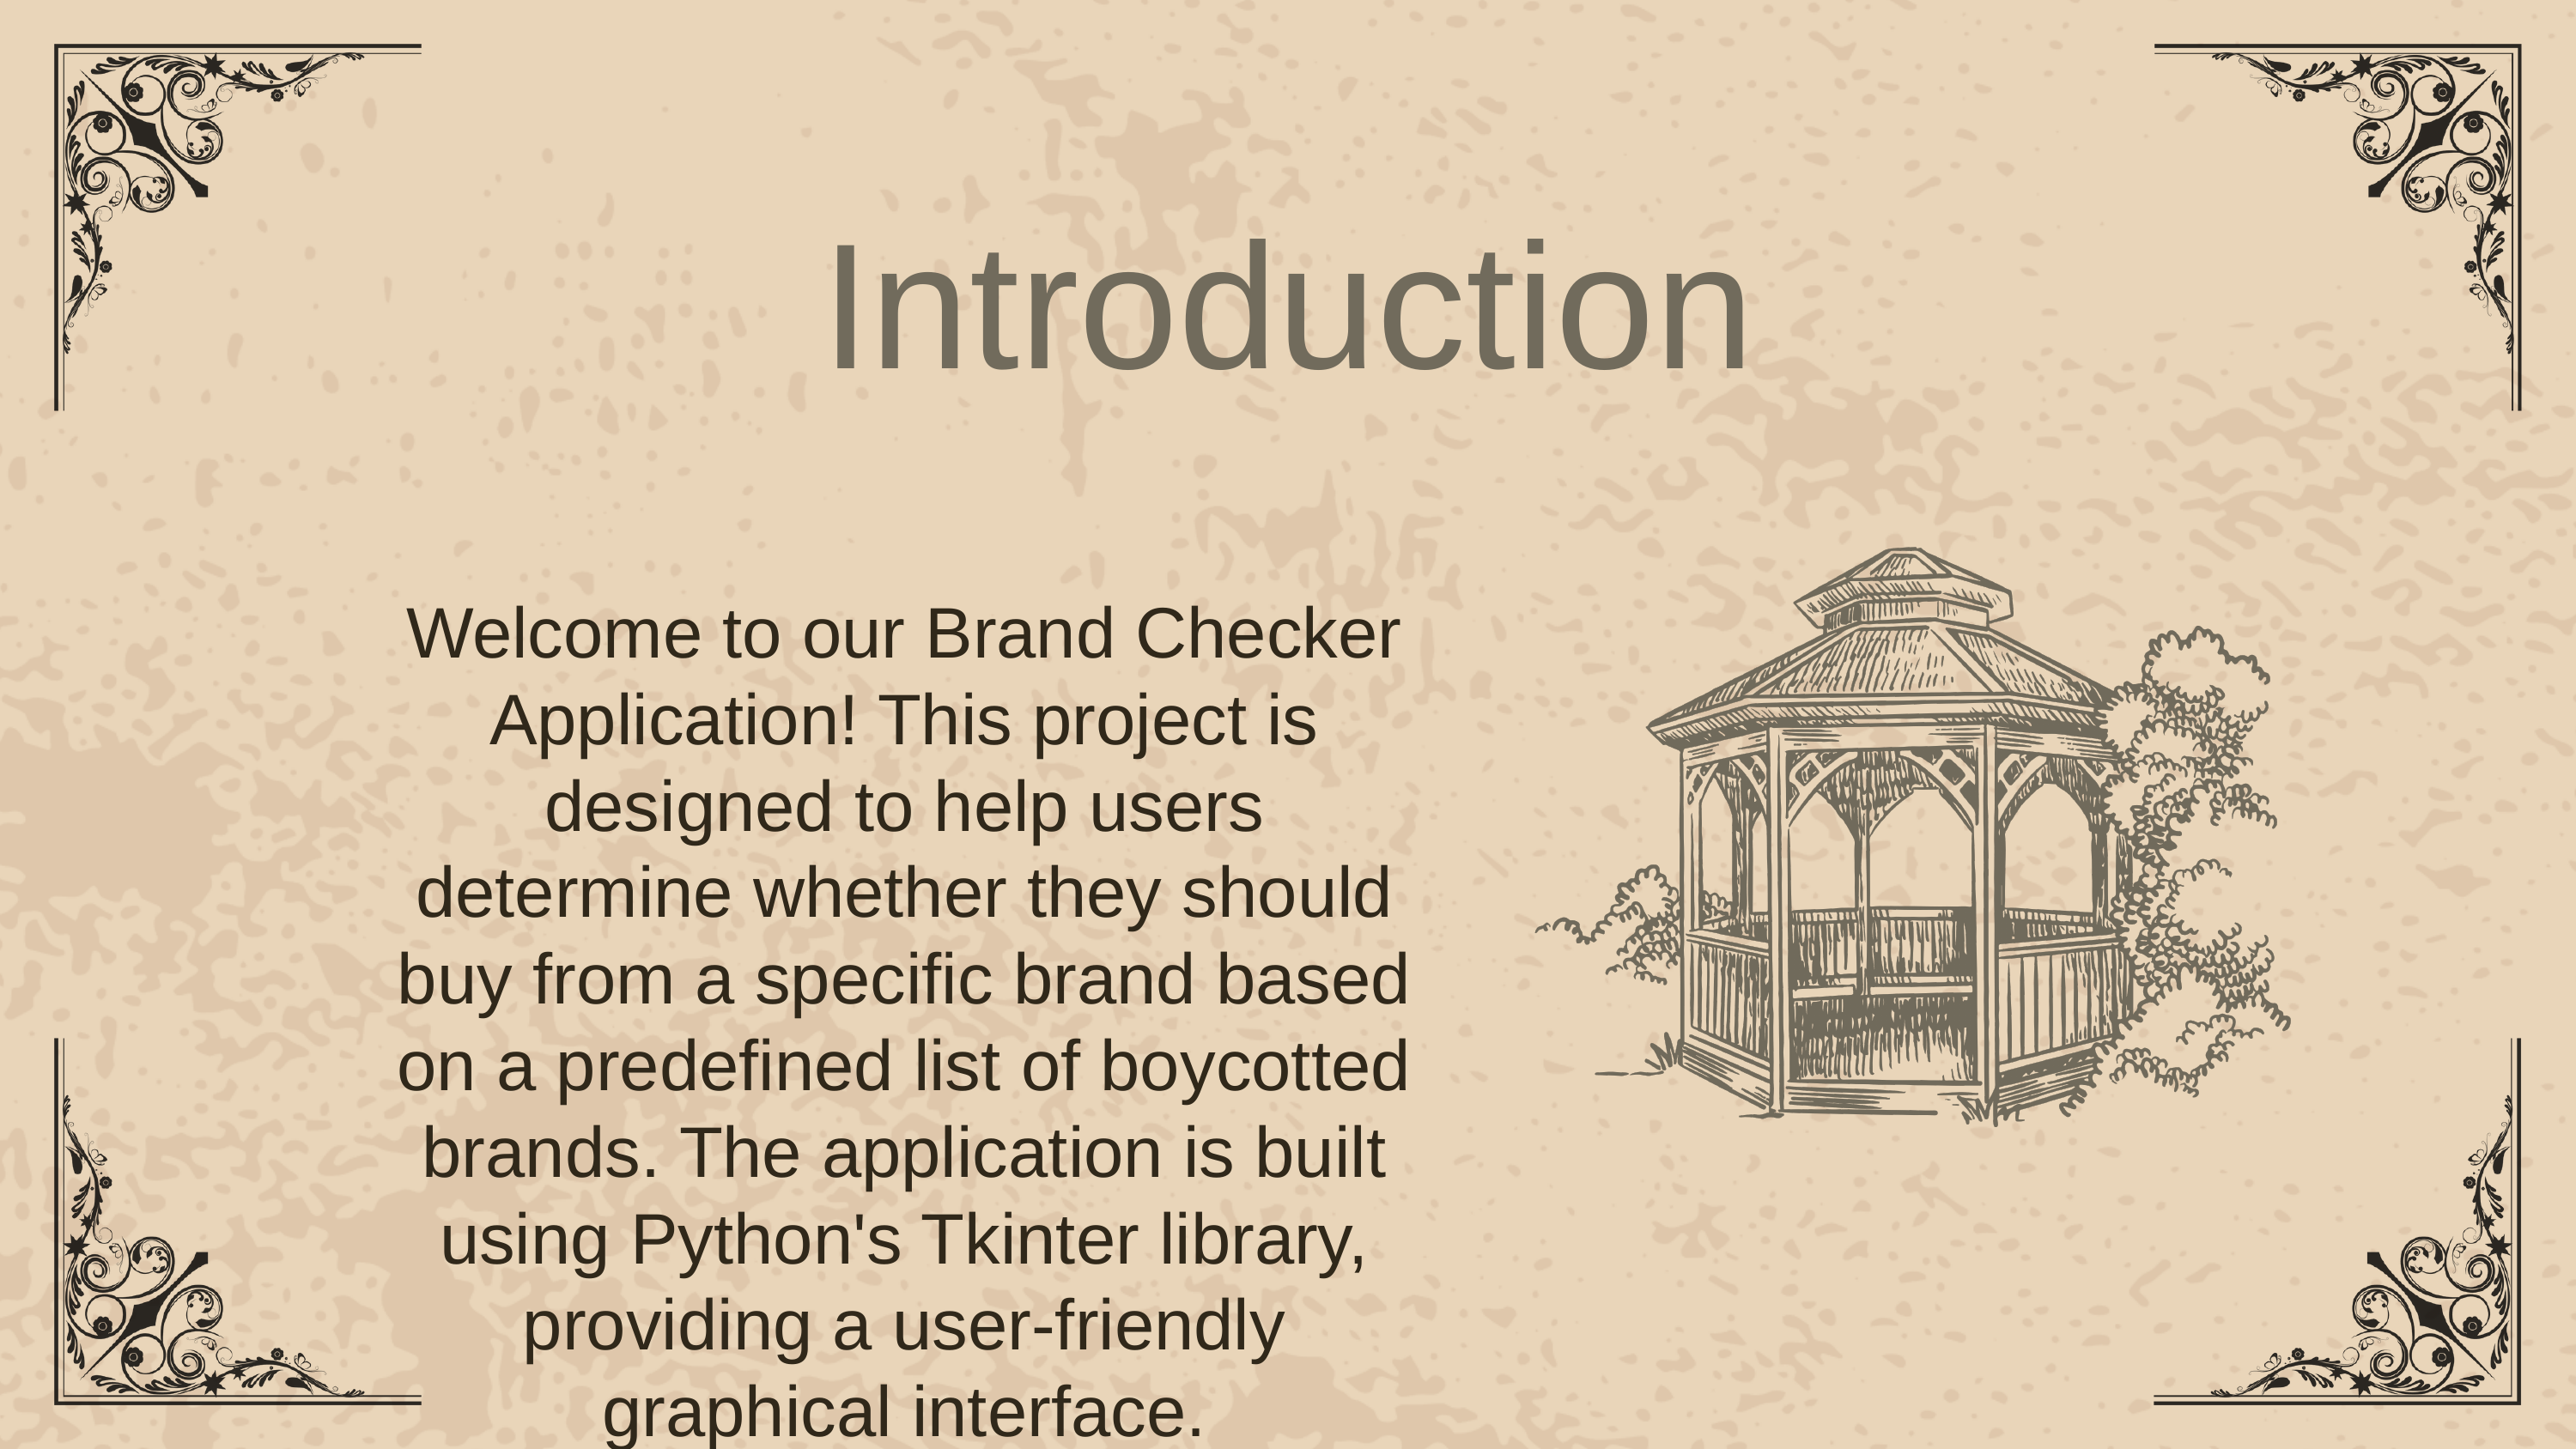

Introduction

Welcome to our Brand Checker Application! This project is designed to help users determine whether they should buy from a specific brand based on a predefined list of boycotted brands. The application is built using Python's Tkinter library, providing a user-friendly graphical interface.